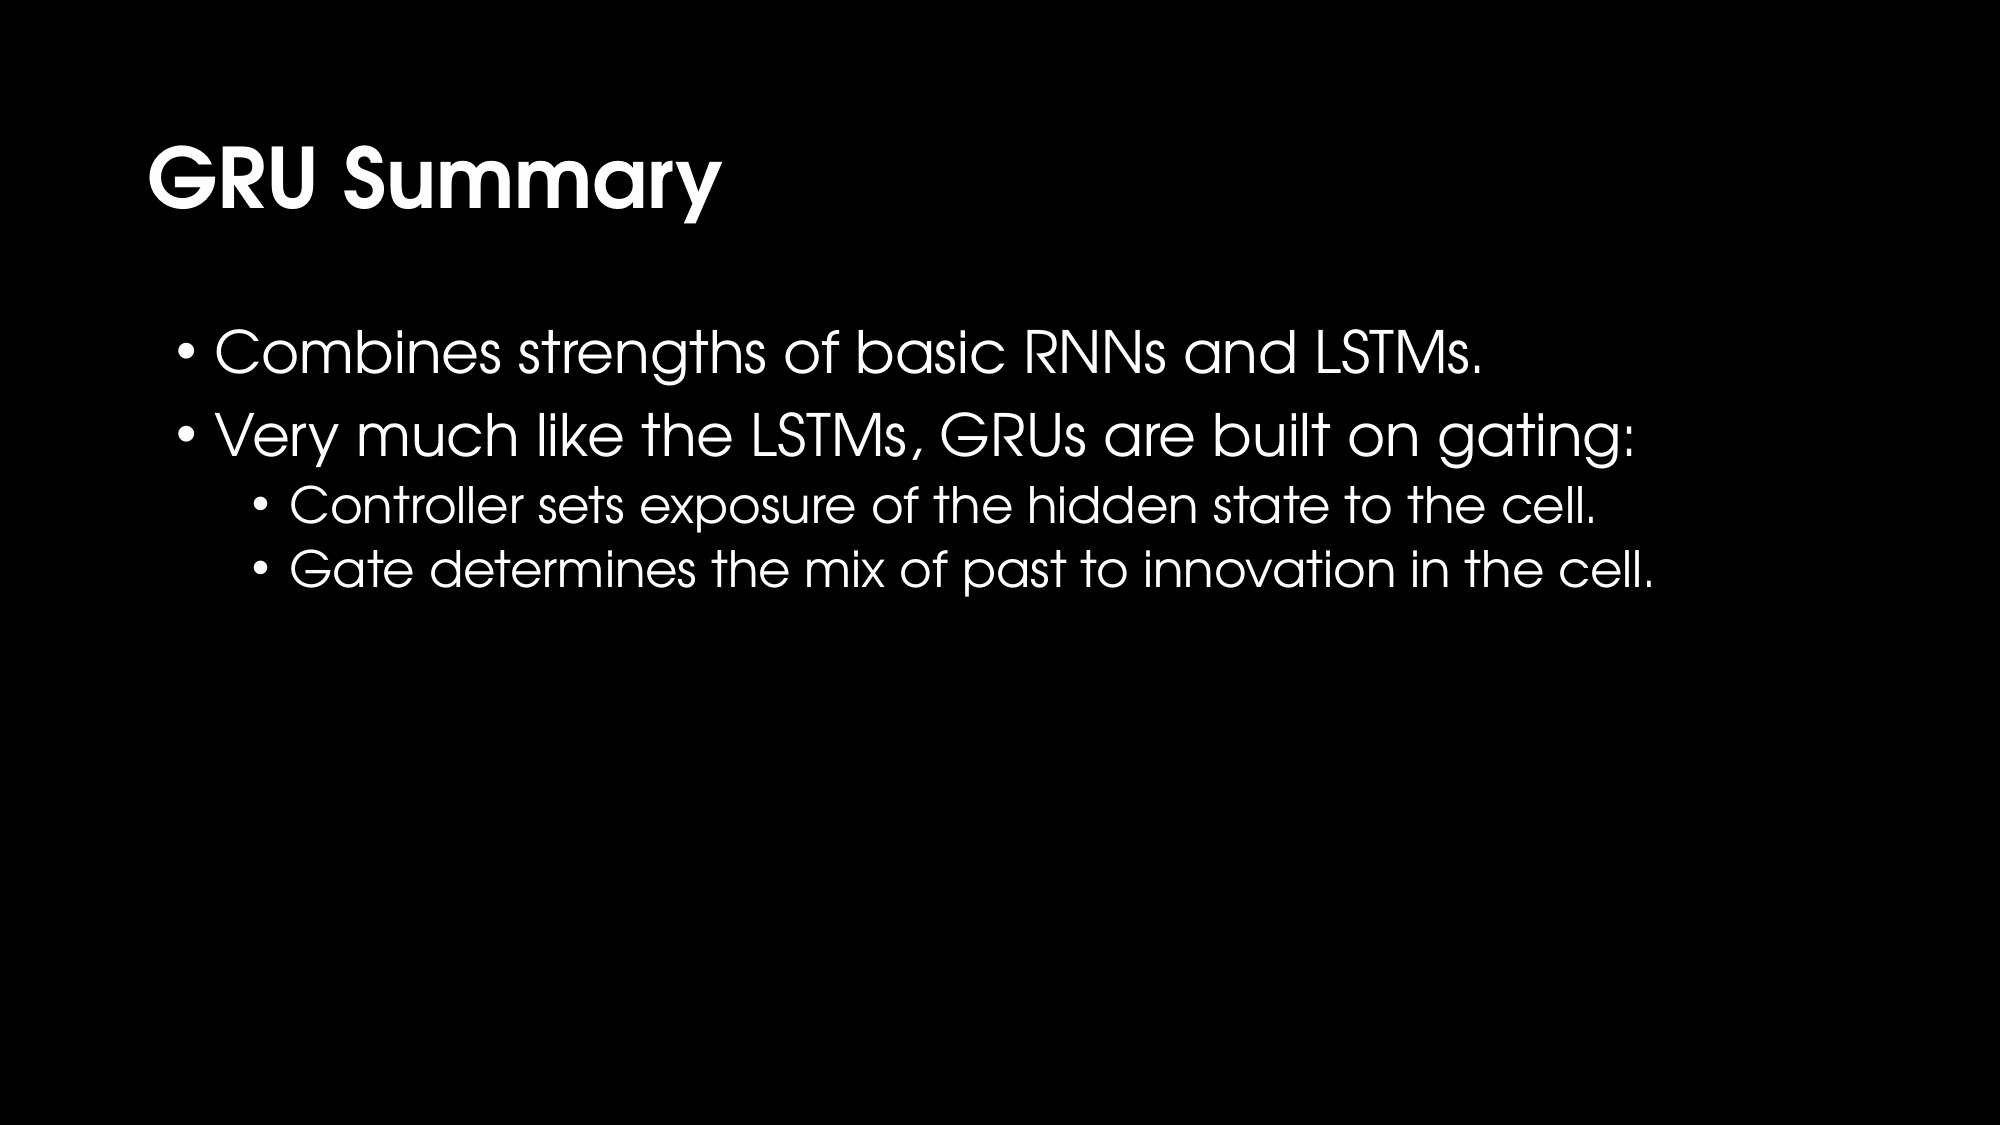

# GRU Summary
Combines strengths of basic RNNs and LSTMs.
Very much like the LSTMs, GRUs are built on gating:
Controller sets exposure of the hidden state to the cell.
Gate determines the mix of past to innovation in the cell.